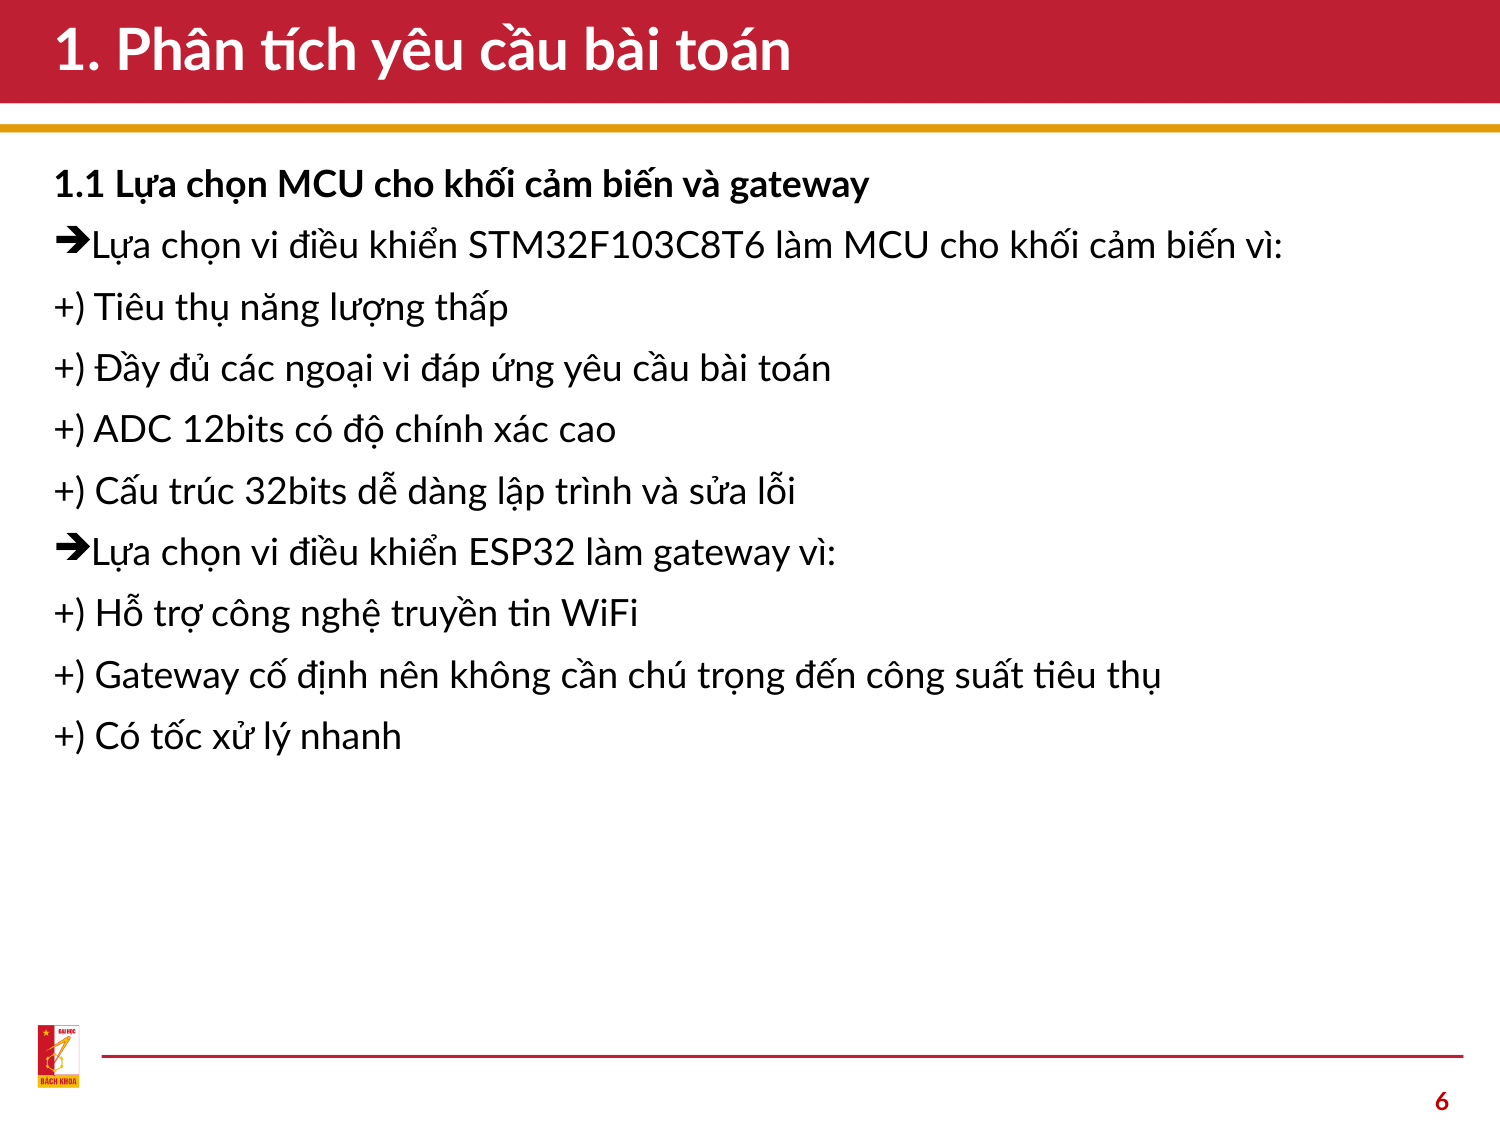

# 1. Phân tích yêu cầu bài toán
1.1 Lựa chọn MCU cho khối cảm biến và gateway
Lựa chọn vi điều khiển STM32F103C8T6 làm MCU cho khối cảm biến vì:
+) Tiêu thụ năng lượng thấp
+) Đầy đủ các ngoại vi đáp ứng yêu cầu bài toán
+) ADC 12bits có độ chính xác cao
+) Cấu trúc 32bits dễ dàng lập trình và sửa lỗi
Lựa chọn vi điều khiển ESP32 làm gateway vì:
+) Hỗ trợ công nghệ truyền tin WiFi
+) Gateway cố định nên không cần chú trọng đến công suất tiêu thụ
+) Có tốc xử lý nhanh
6